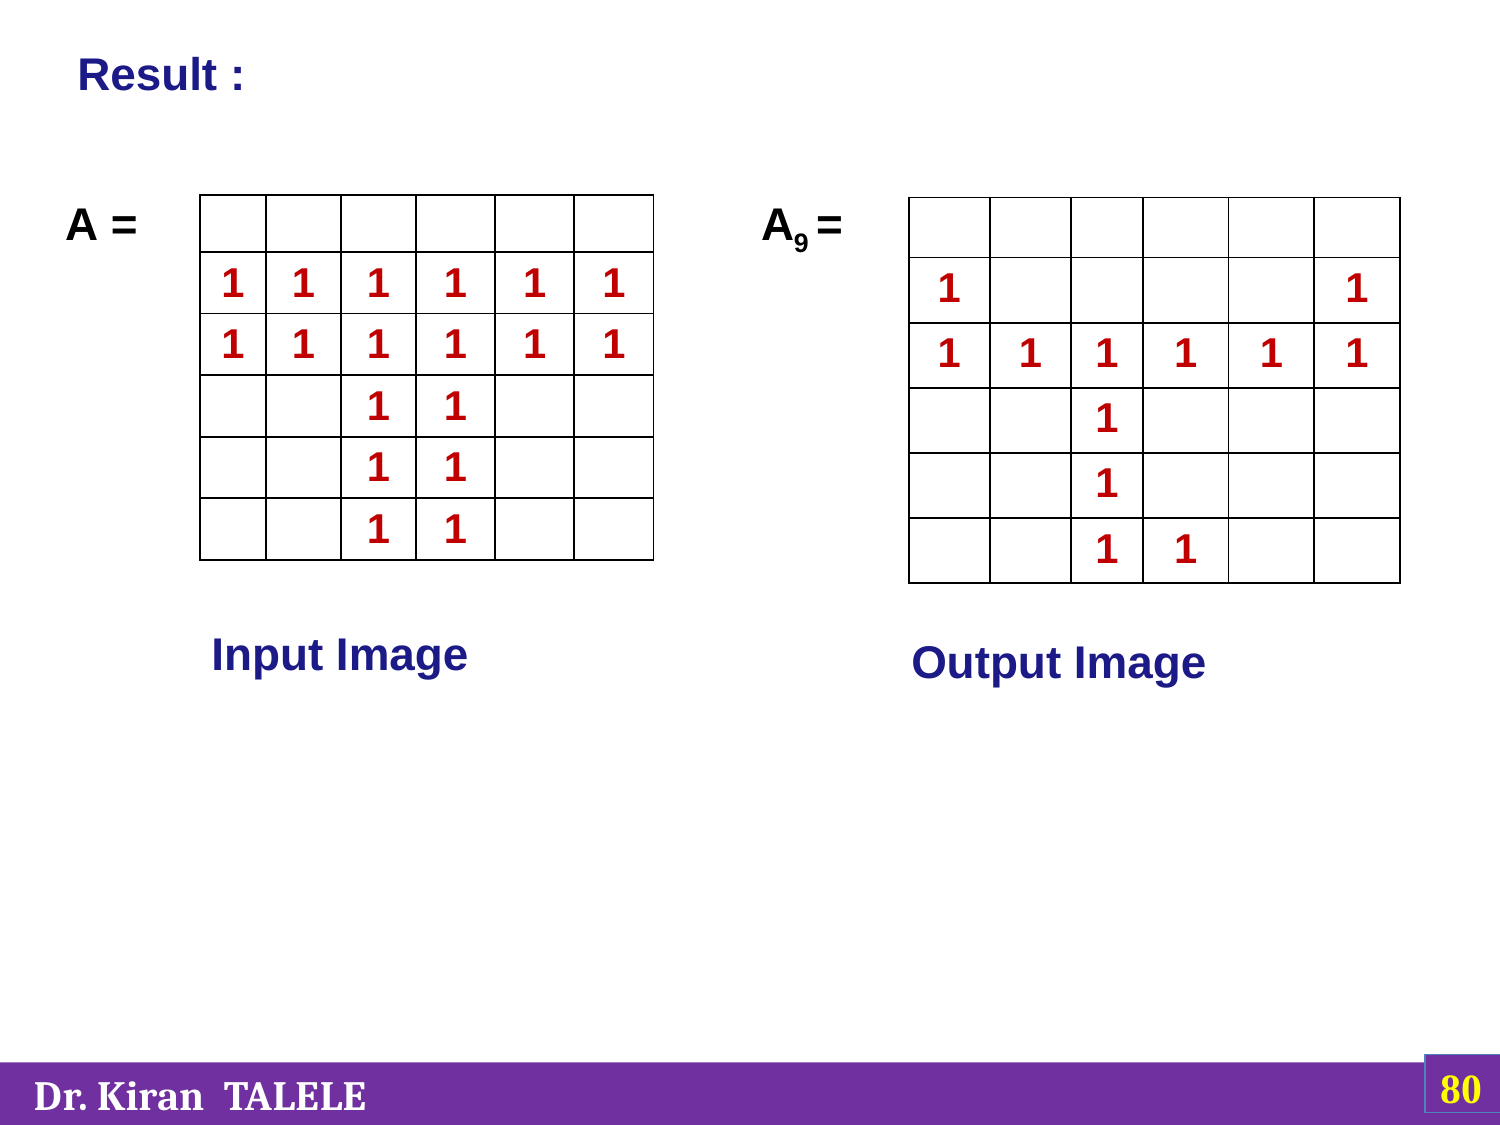

Result :
A =
A9 =
|  |  |  |  |  |  |
| --- | --- | --- | --- | --- | --- |
| 1 | 1 | 1 | 1 | 1 | 1 |
| 1 | 1 | 1 | 1 | 1 | 1 |
|  |  | 1 | 1 |  |  |
|  |  | 1 | 1 |  |  |
|  |  | 1 | 1 |  |  |
|  |  |  |  |  |  |
| --- | --- | --- | --- | --- | --- |
| 1 |  |  |  |  | 1 |
| 1 | 1 | 1 | 1 | 1 | 1 |
|  |  | 1 |  |  |  |
|  |  | 1 |  |  |  |
|  |  | 1 | 1 |  |  |
Input Image
Output Image
80
  Dr. Kiran  TALELE